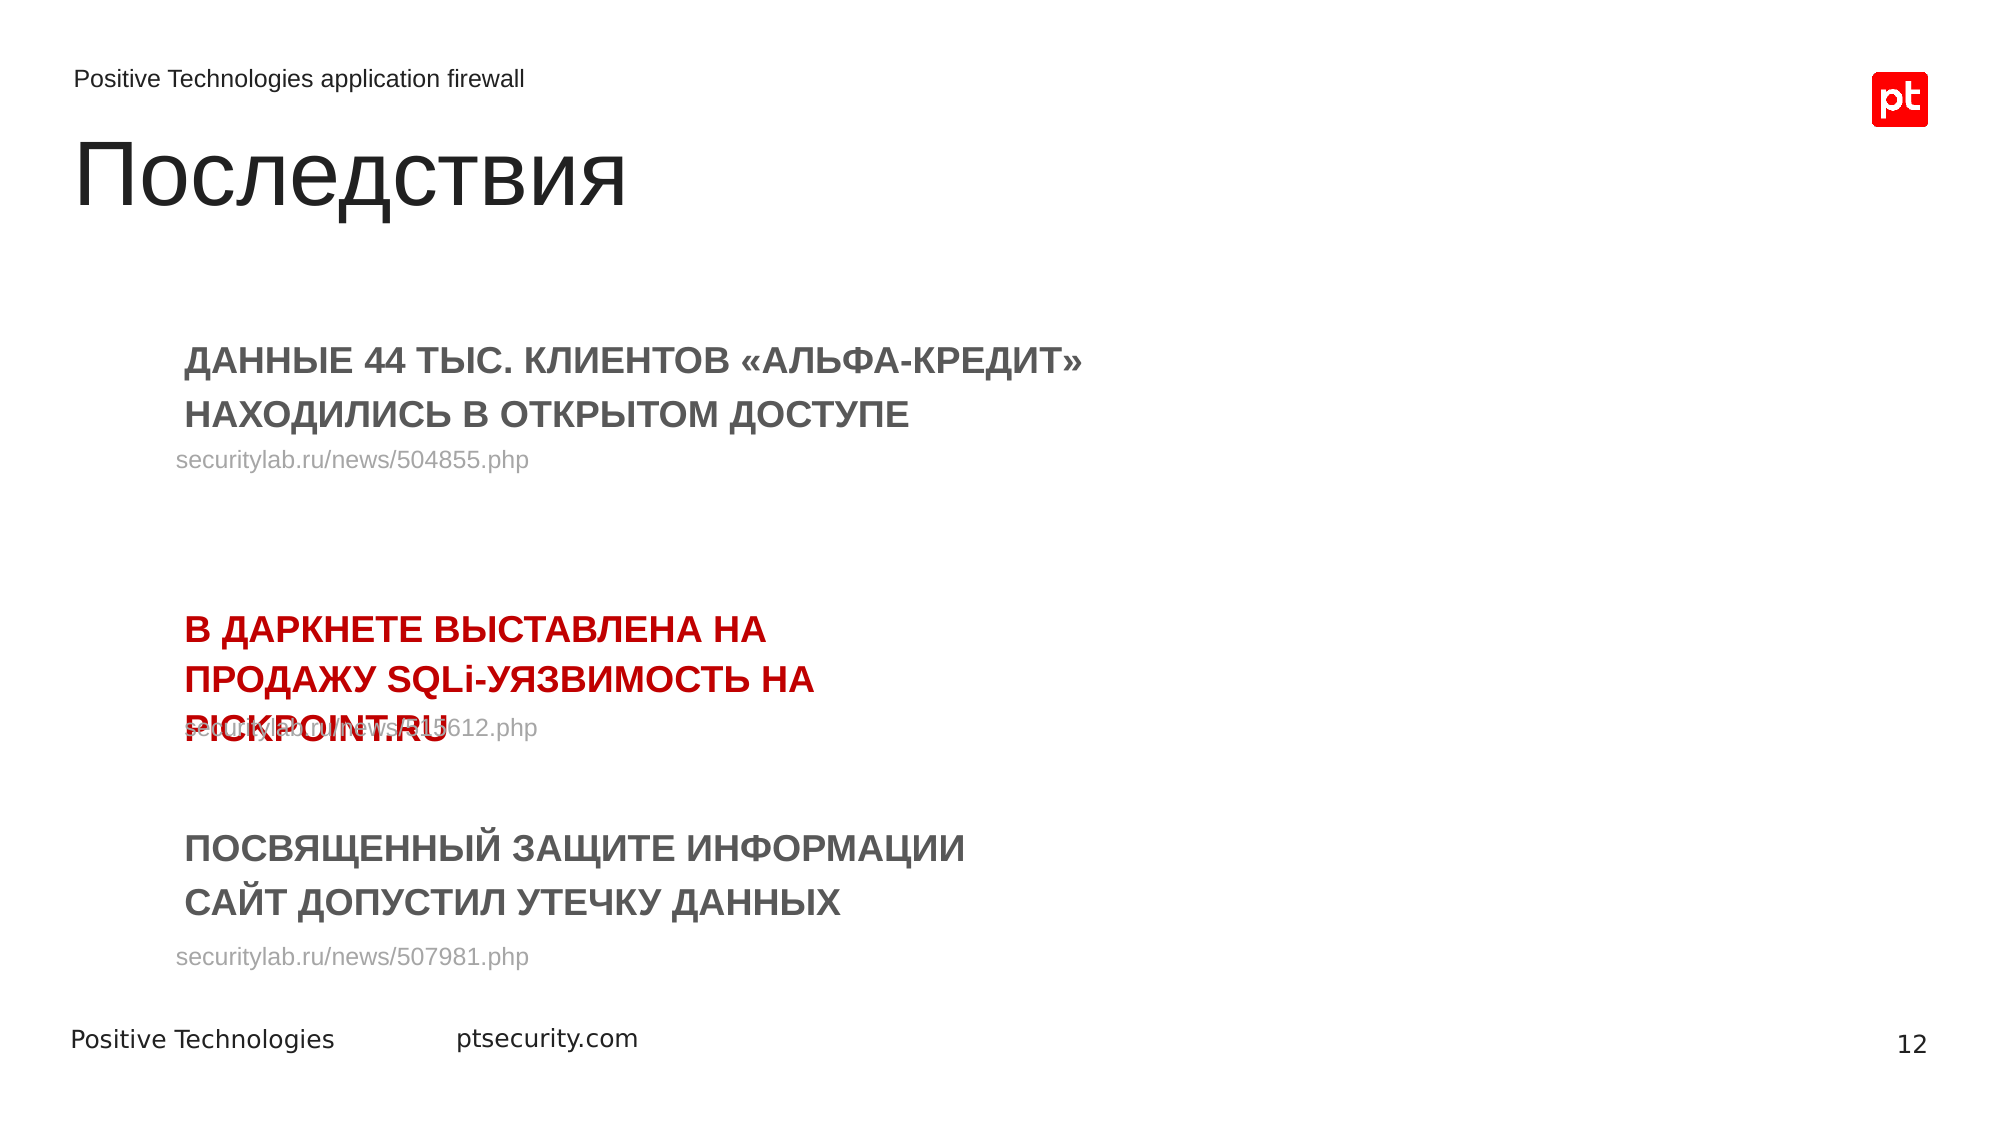

Positive Technologies application firewall
Последствия
ДАННЫЕ 44 ТЫС. КЛИЕНТОВ «АЛЬФА-КРЕДИТ» НАХОДИЛИСЬ В ОТКРЫТОМ ДОСТУПЕ
securitylab.ru/news/504855.php

В ДАРКНЕТЕ ВЫСТАВЛЕНА НА ПРОДАЖУ SQLi-УЯЗВИМОСТЬ НА PICKPOINT.RU
securitylab.ru/news/515612.php
ПОСВЯЩЕННЫЙ ЗАЩИТЕ ИНФОРМАЦИИ
САЙТ ДОПУСТИЛ УТЕЧКУ ДАННЫХ
securitylab.ru/news/507981.php
12